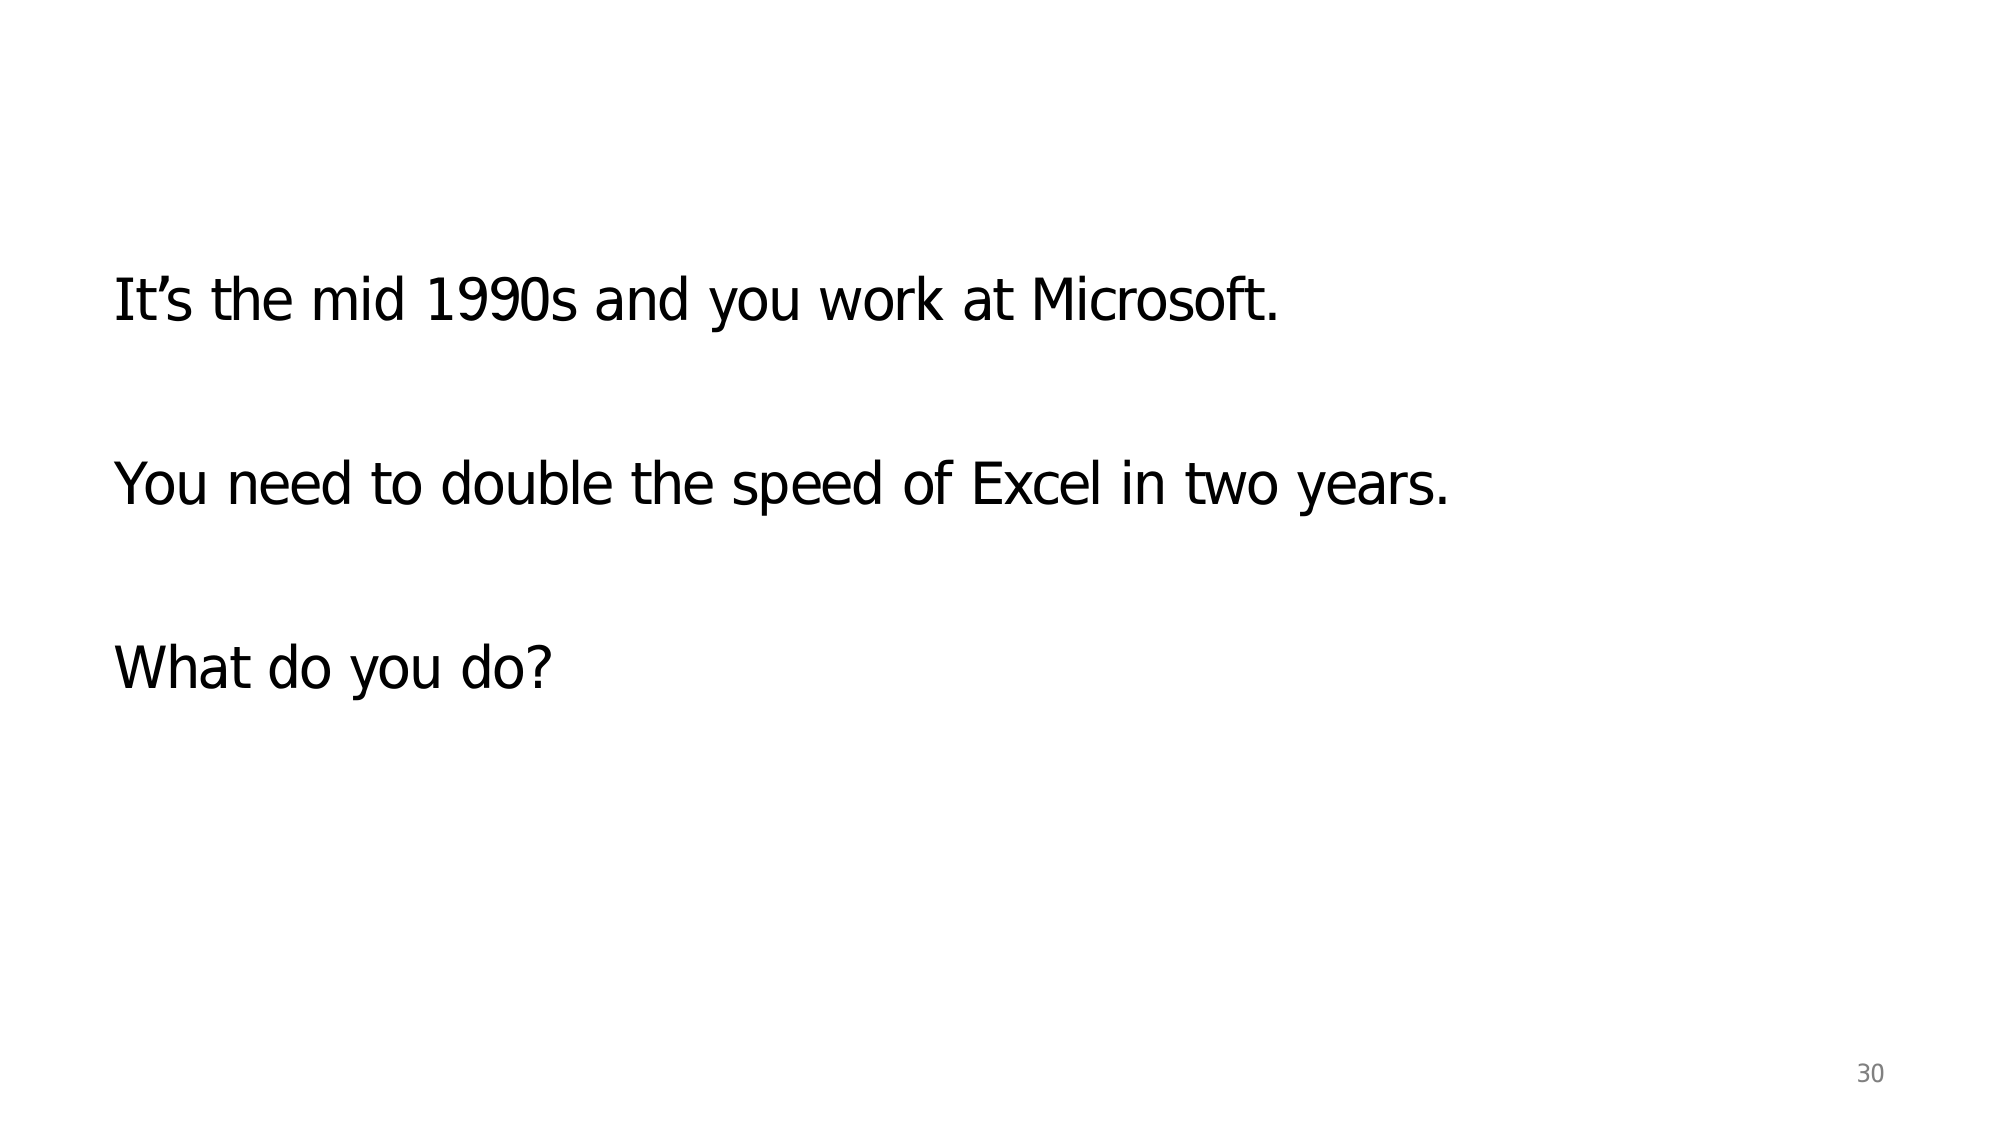

It’s the mid 1990s and you work at Microsoft.

You need to double the speed of Excel in two years.

What do you do?
30